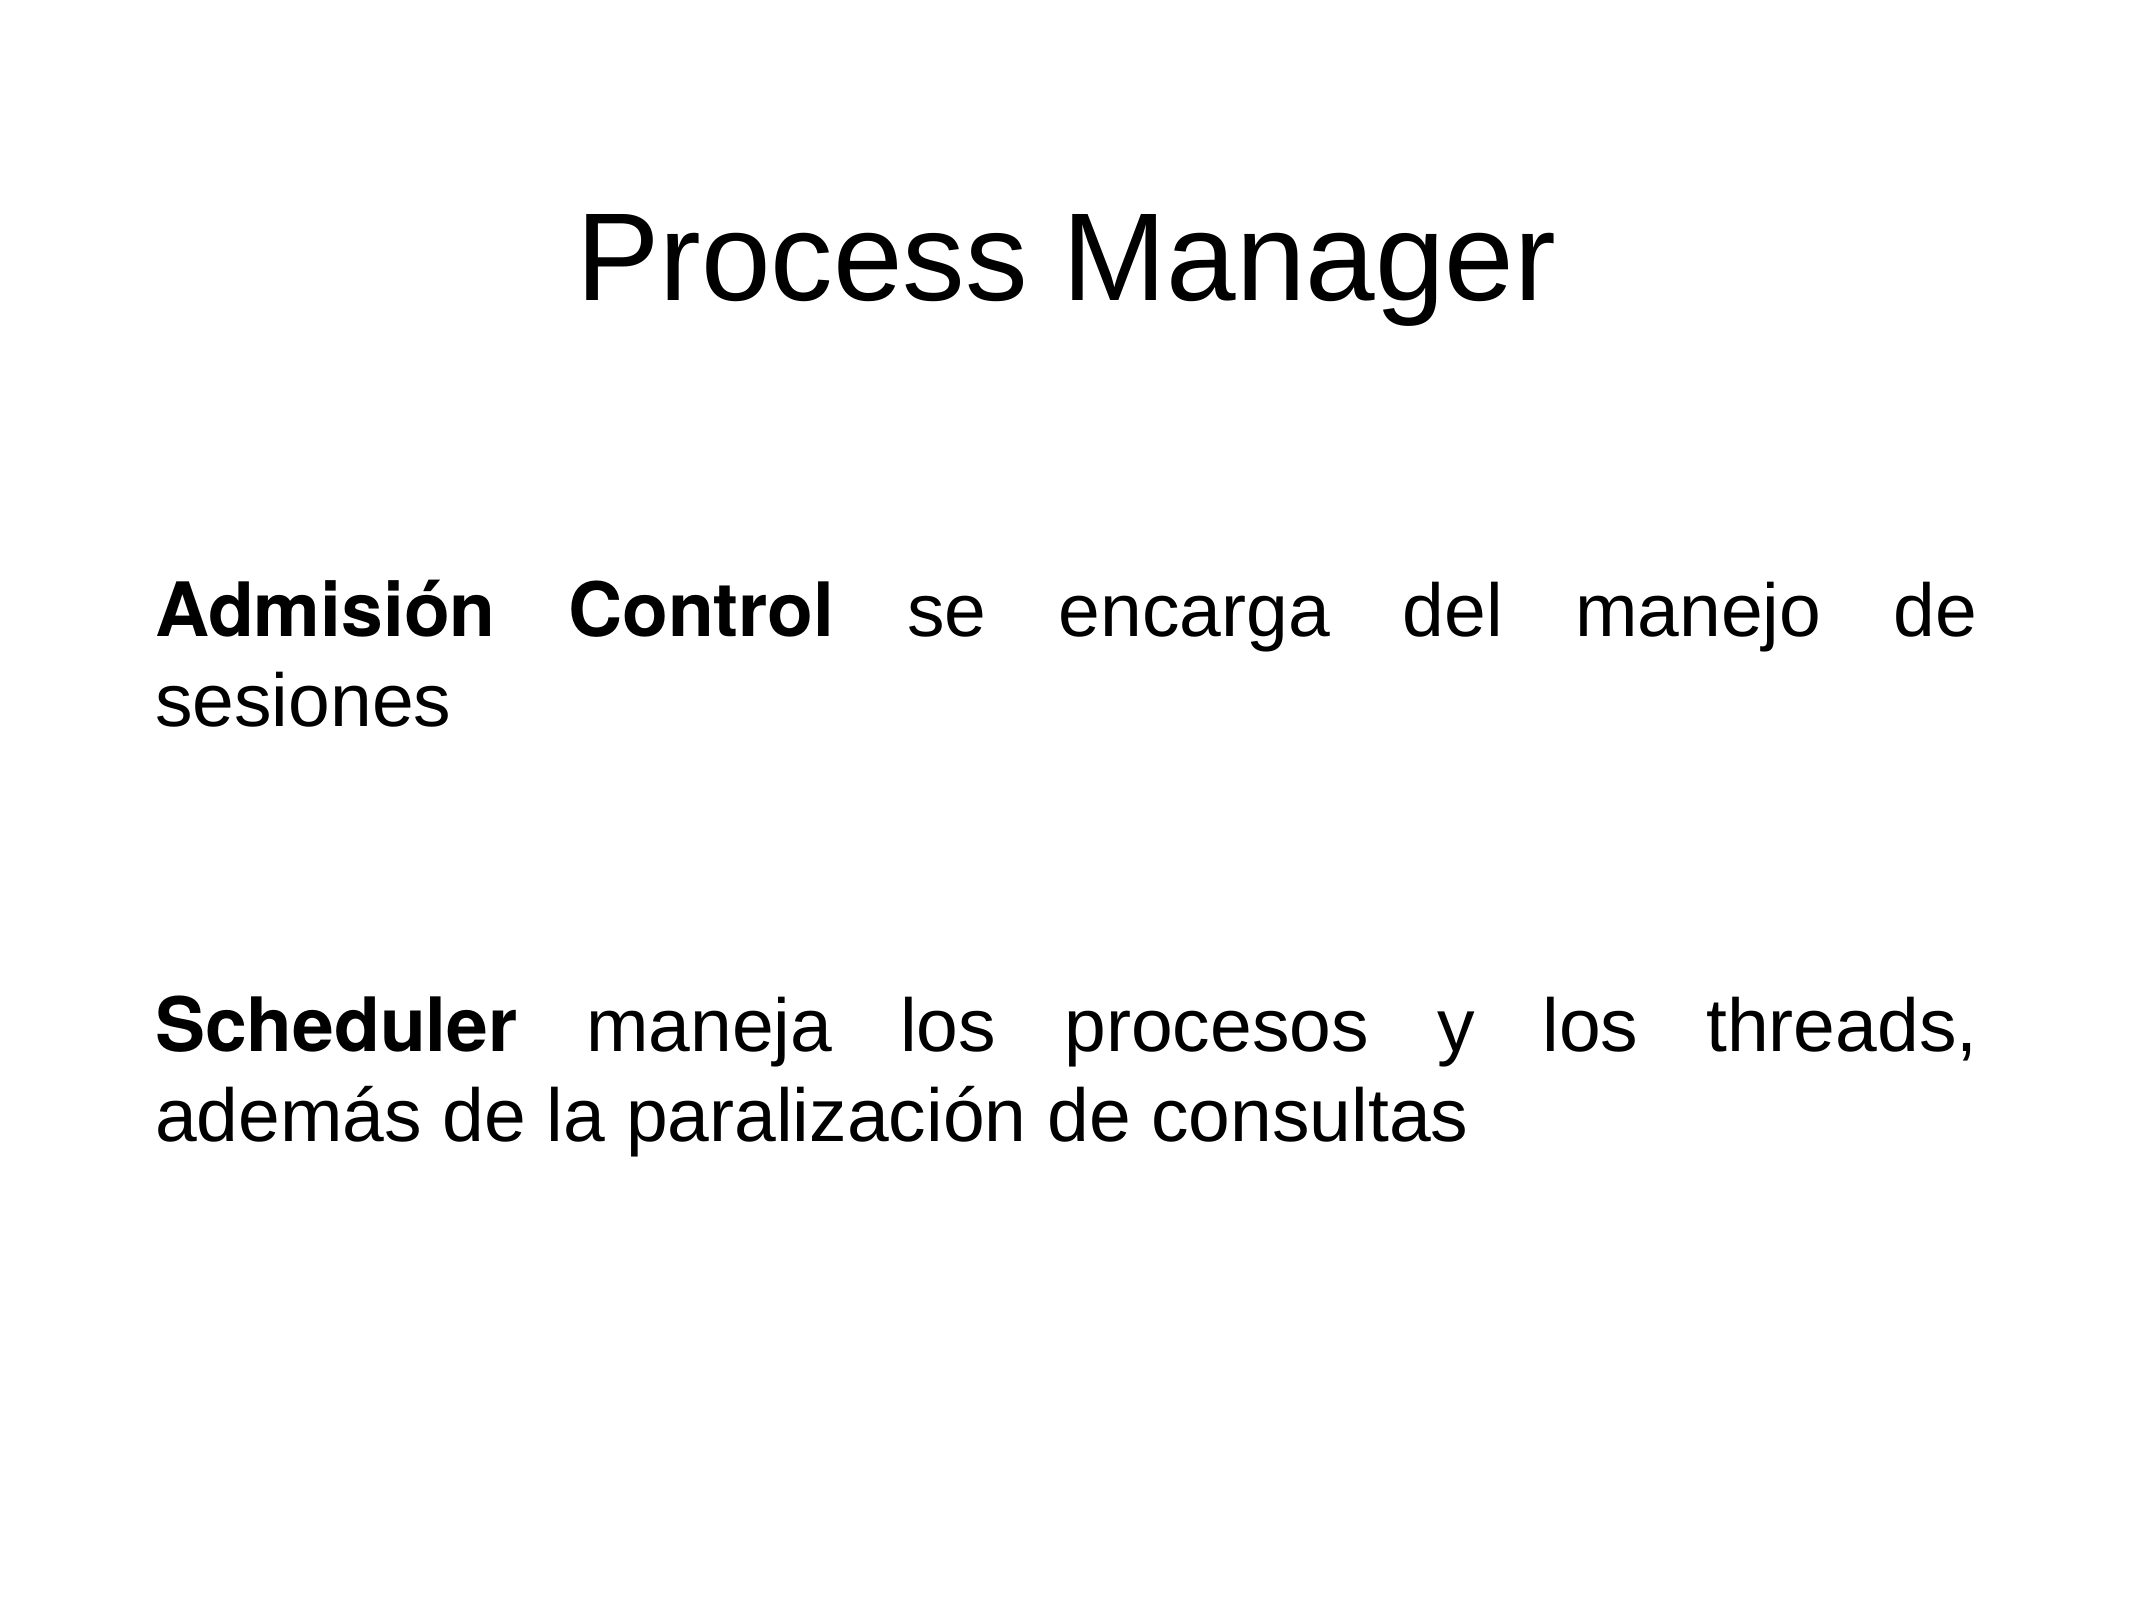

Process Manager
Admisión Control se encarga del manejo de sesiones
Scheduler maneja los procesos y los threads, además de la paralización de consultas